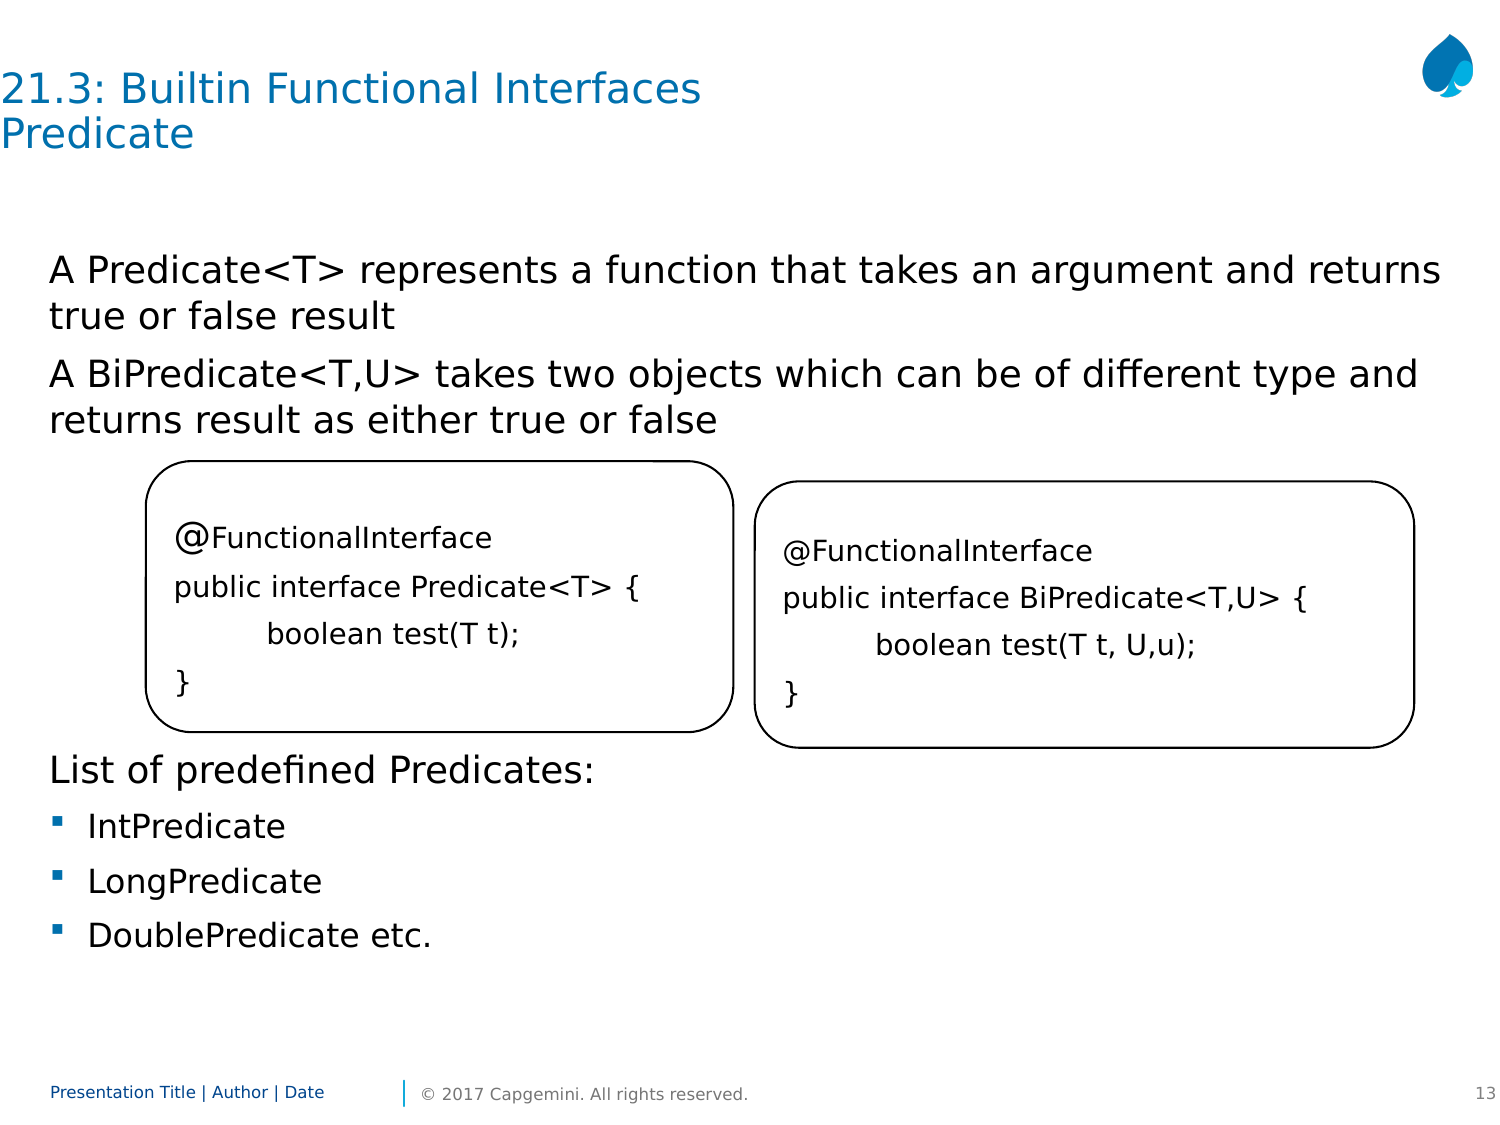

21.3: Builtin Functional Interfaces
Predicate
A Predicate<T> represents a function that takes an argument and returns true or false result
A BiPredicate<T,U> takes two objects which can be of different type and returns result as either true or false

List of predefined Predicates:
IntPredicate
LongPredicate
DoublePredicate etc.

@FunctionalInterface
public interface Predicate<T> {
          boolean test(T t);
}
@FunctionalInterface
public interface BiPredicate<T,U> {
          boolean test(T t, U,u);
}